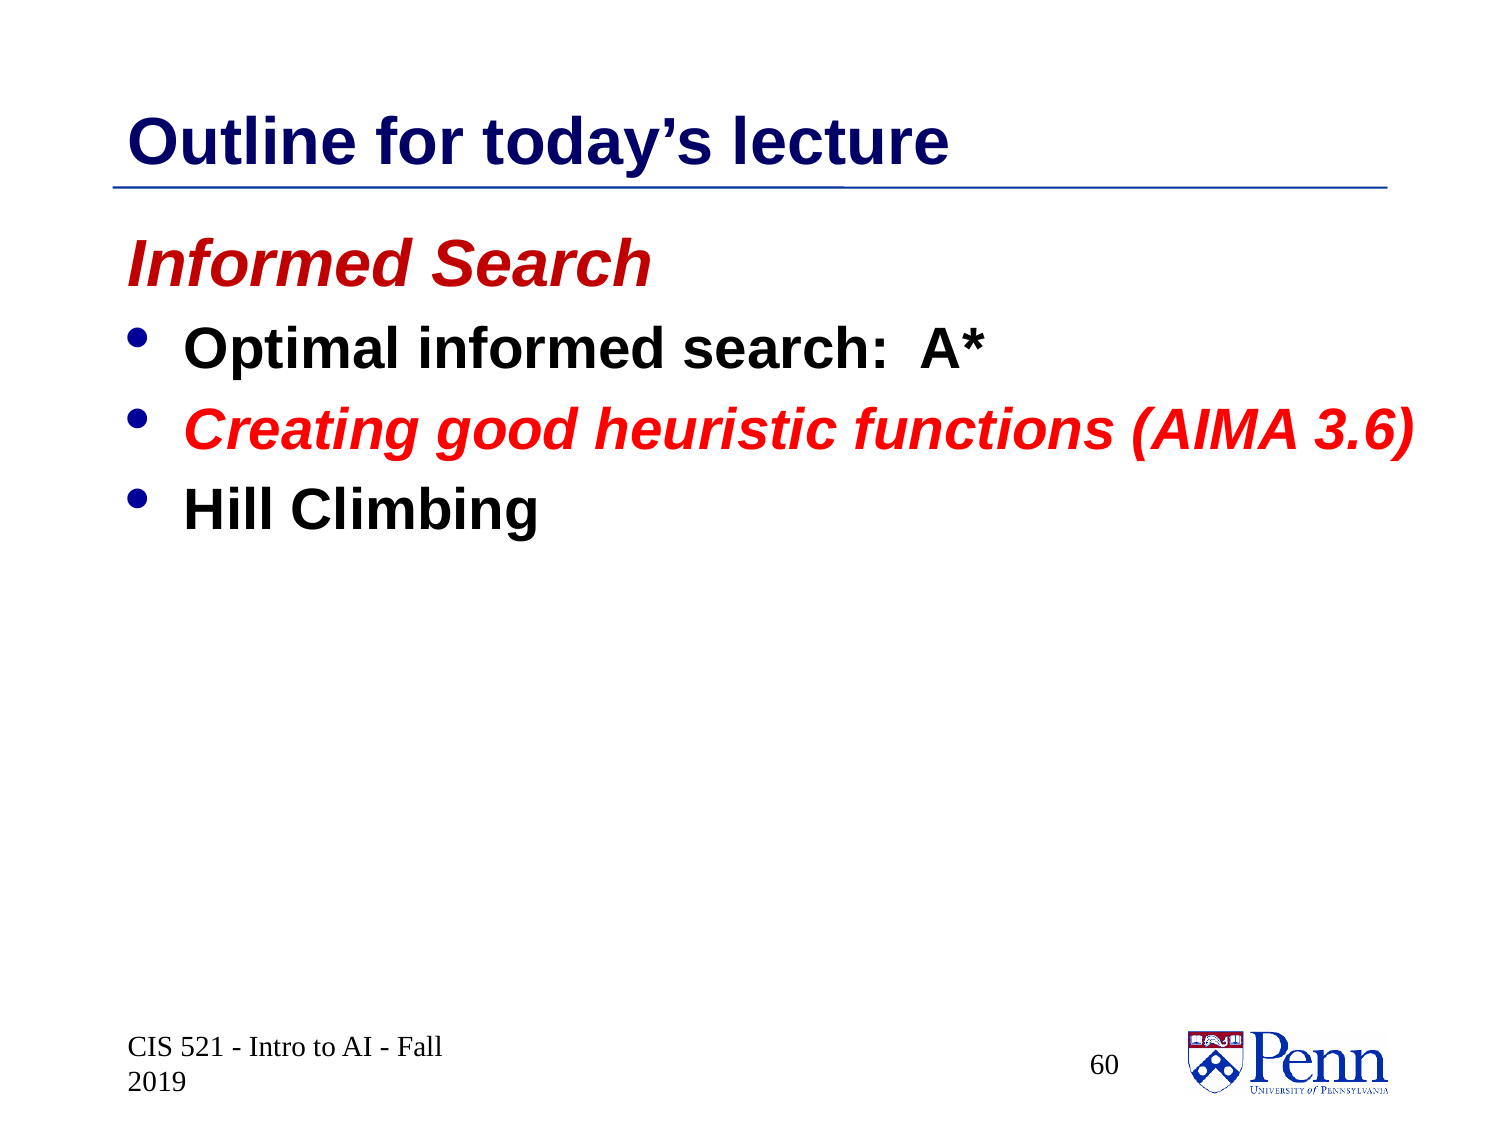

# Outline for today’s lecture
Informed Search
Optimal informed search:  A*
Creating good heuristic functions (AIMA 3.6)
Hill Climbing

CIS 521 - Intro to AI - Fall 2019
60